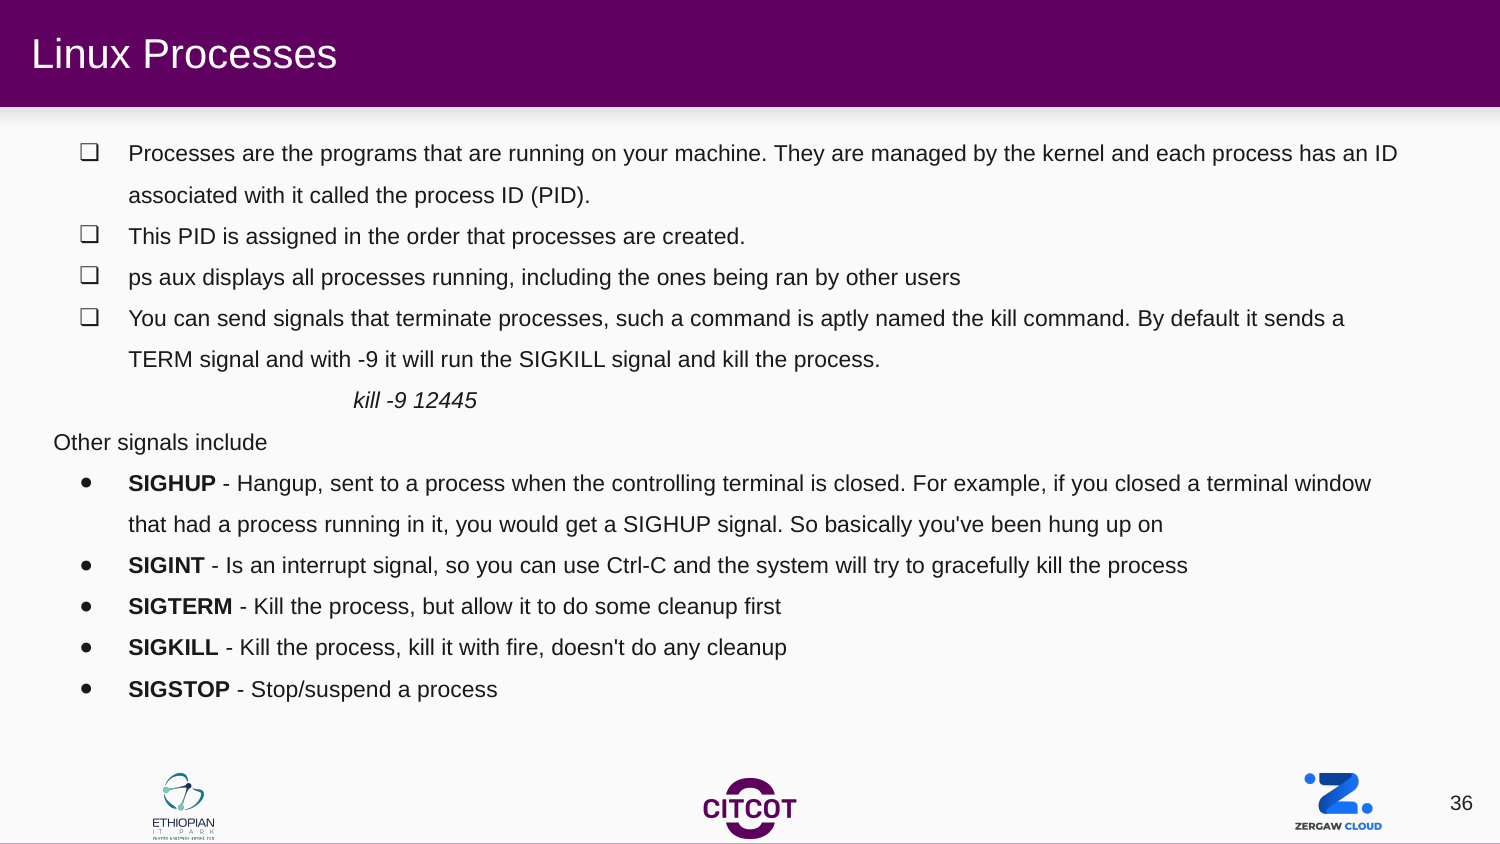

# Linux Processes
Processes are the programs that are running on your machine. They are managed by the kernel and each process has an ID associated with it called the process ID (PID).
This PID is assigned in the order that processes are created.
ps aux displays all processes running, including the ones being ran by other users
You can send signals that terminate processes, such a command is aptly named the kill command. By default it sends a TERM signal and with -9 it will run the SIGKILL signal and kill the process.
		kill -9 12445
Other signals include
SIGHUP - Hangup, sent to a process when the controlling terminal is closed. For example, if you closed a terminal window that had a process running in it, you would get a SIGHUP signal. So basically you've been hung up on
SIGINT - Is an interrupt signal, so you can use Ctrl-C and the system will try to gracefully kill the process
SIGTERM - Kill the process, but allow it to do some cleanup first
SIGKILL - Kill the process, kill it with fire, doesn't do any cleanup
SIGSTOP - Stop/suspend a process

36